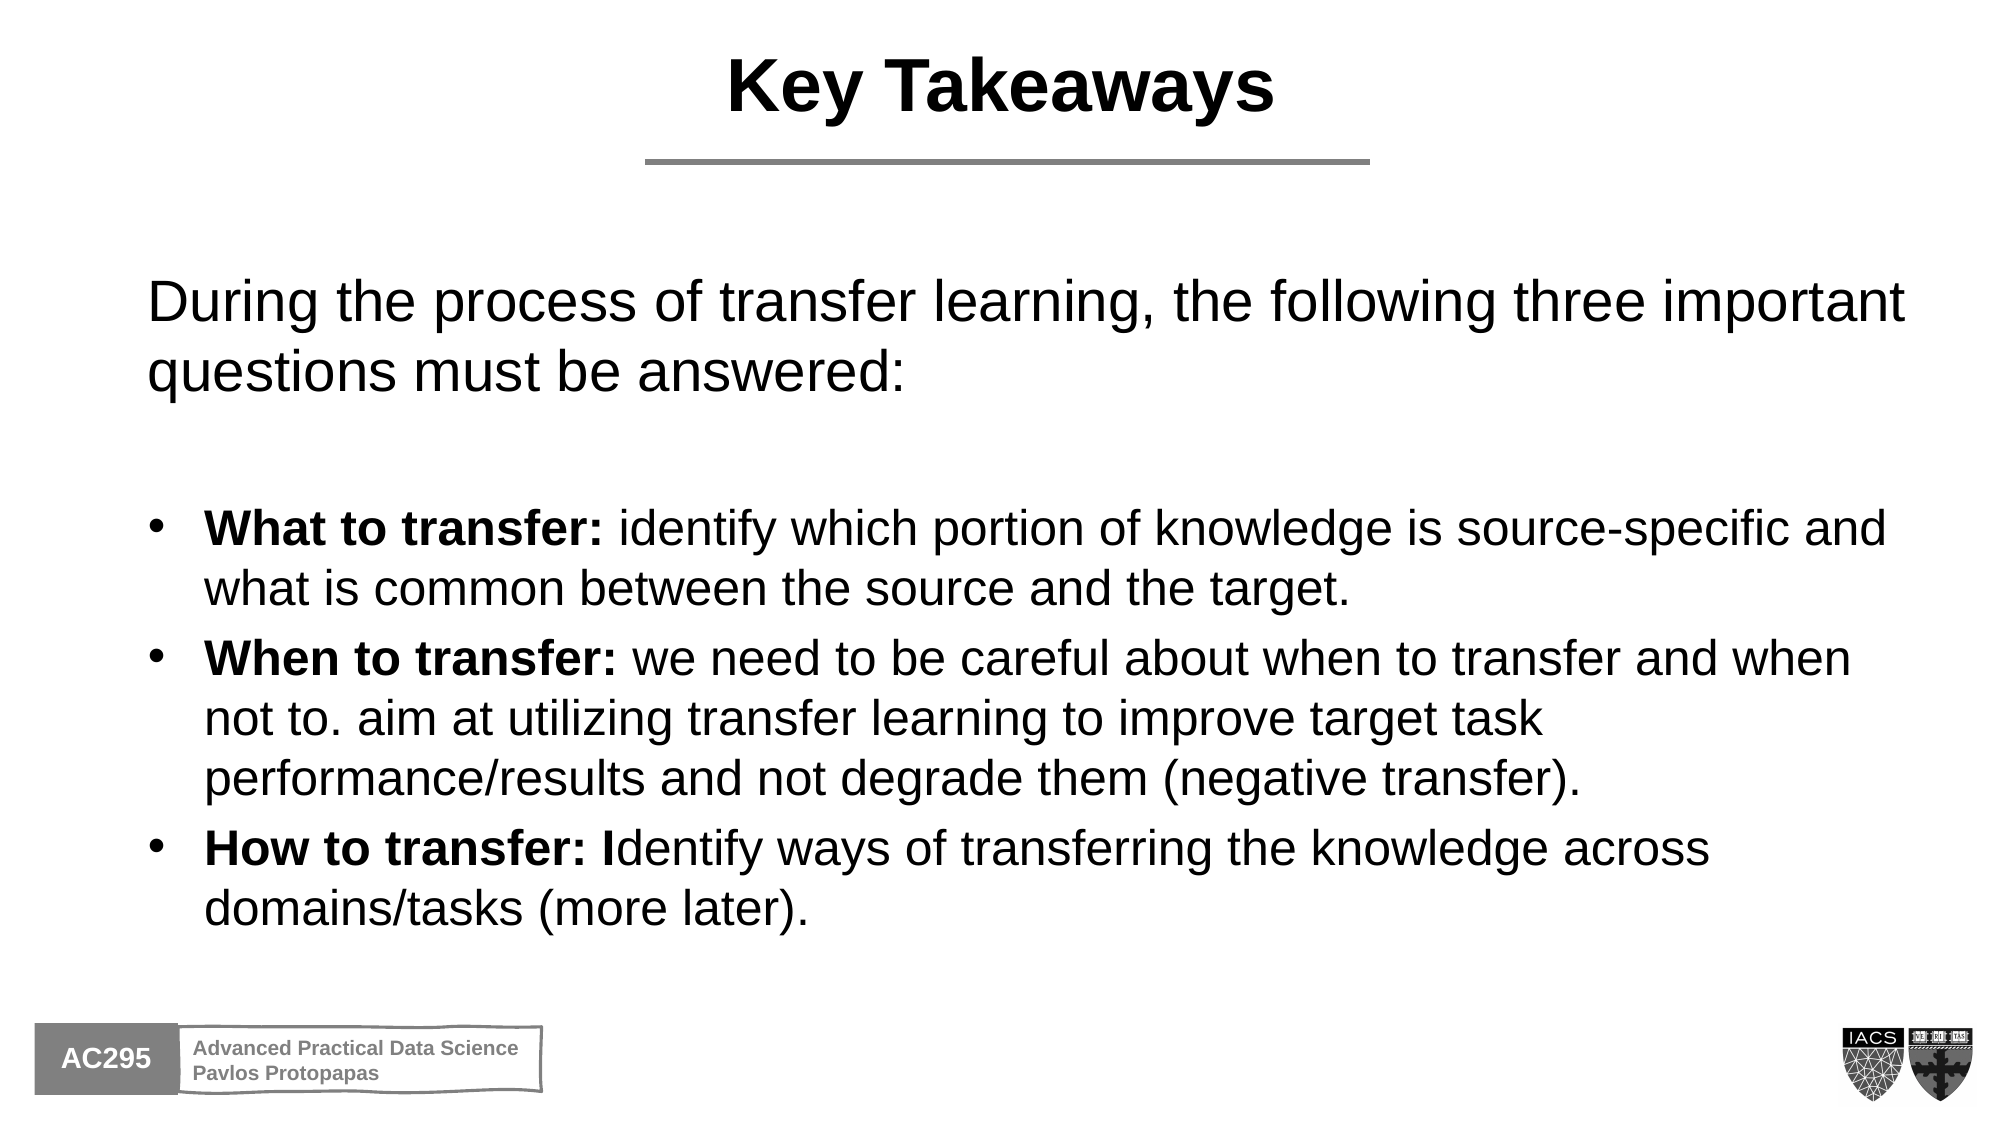

Key Takeaways

During the process of transfer learning, the following three important questions must be answered:

What to transfer: identify which portion of knowledge is source-specific and what is common between the source and the target.
When to transfer: we need to be careful about when to transfer and when not to. aim at utilizing transfer learning to improve target task performance/results and not degrade them (negative transfer).
How to transfer: Identify ways of transferring the knowledge across domains/tasks (more later).